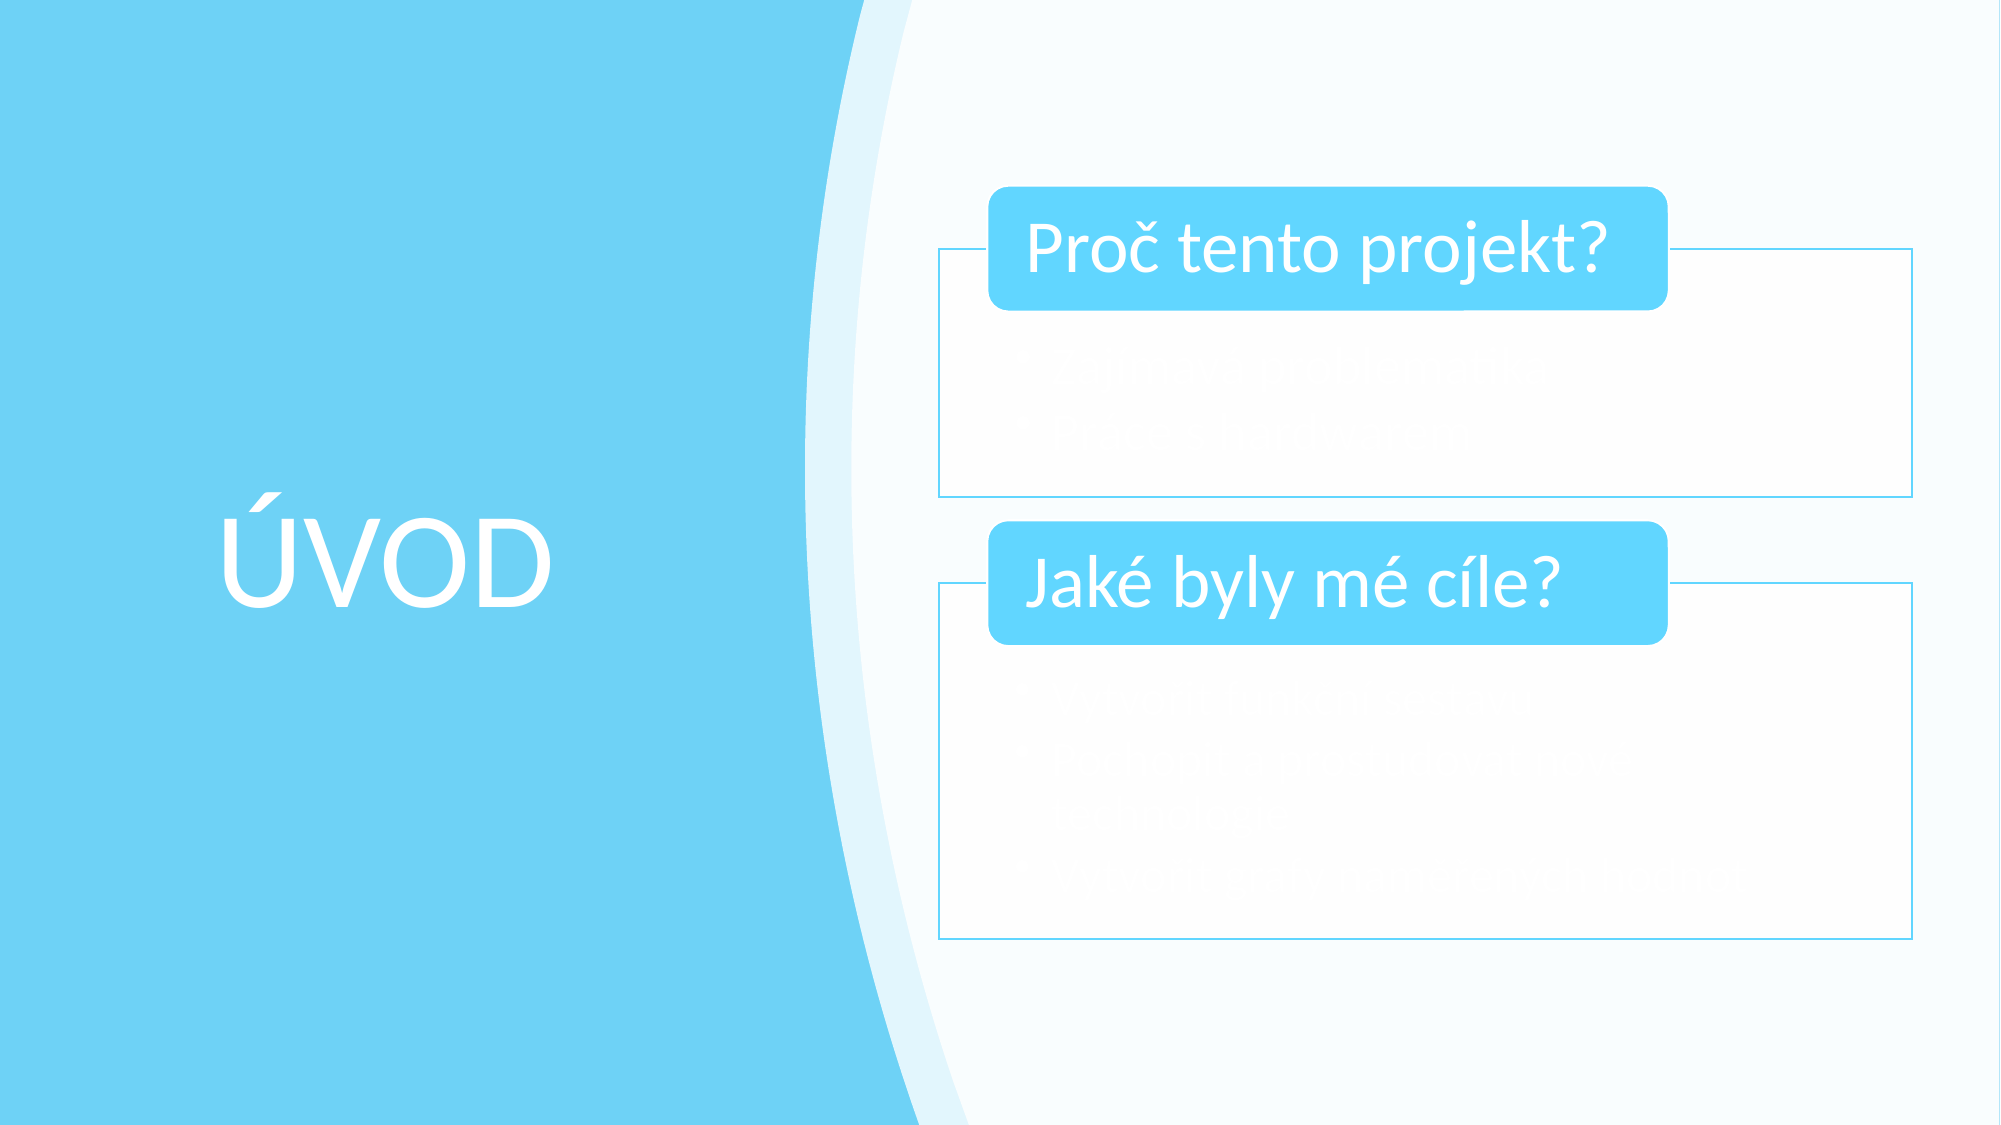

Zajímavá problematika
Práce s hardwarem
Proč tento projekt?
Vytvořit funkční sestavu
Pochopit a prostudovat nové technologie
Vytvořit grafy naměřených hodnot
Jaké byly mé cíle?
# ÚVOD